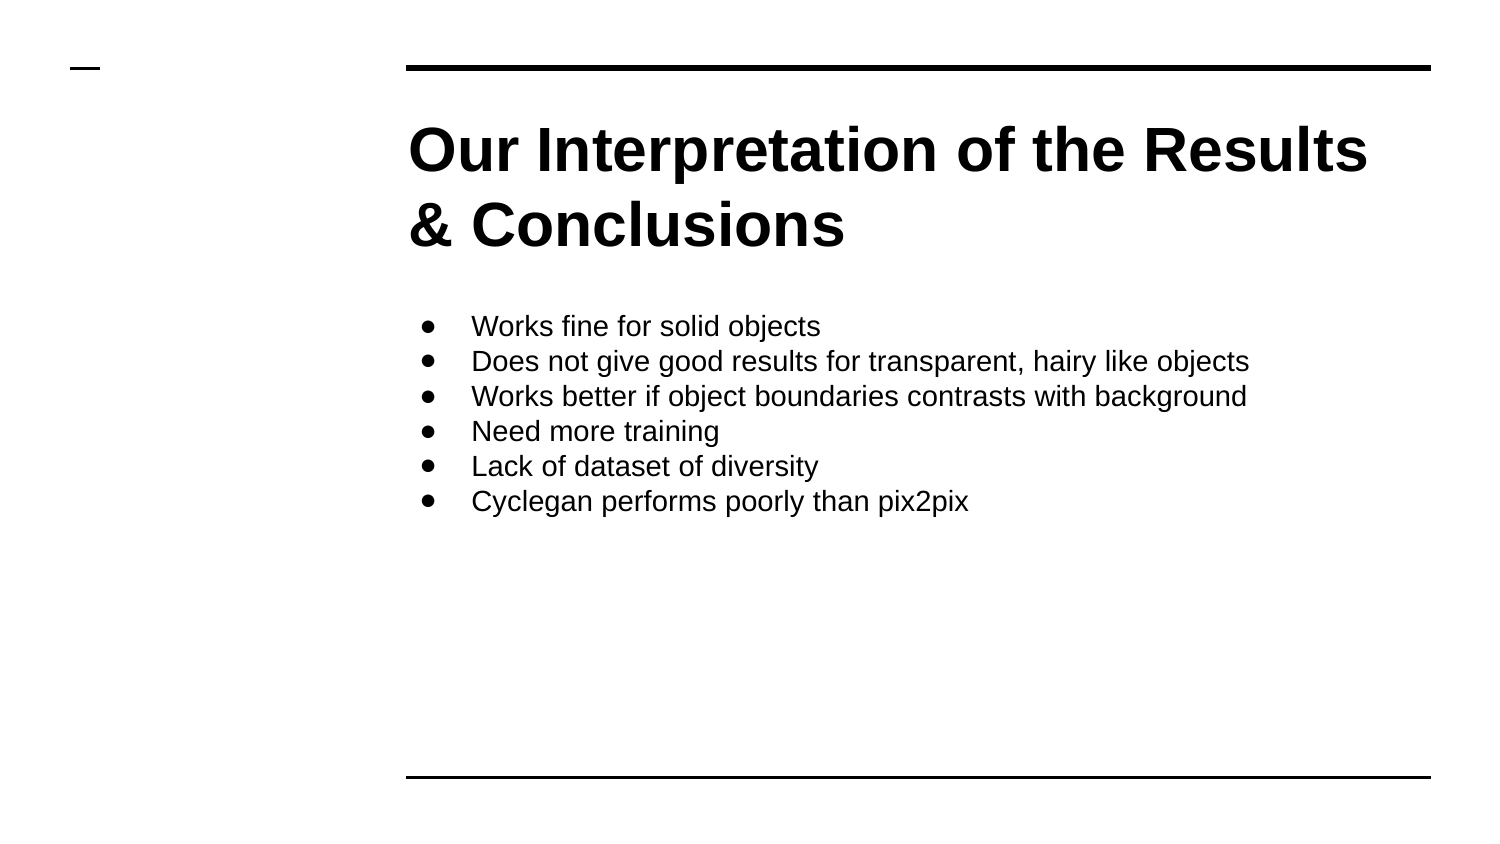

# Our Interpretation of the Results & Conclusions
Works fine for solid objects
Does not give good results for transparent, hairy like objects
Works better if object boundaries contrasts with background
Need more training
Lack of dataset of diversity
Cyclegan performs poorly than pix2pix